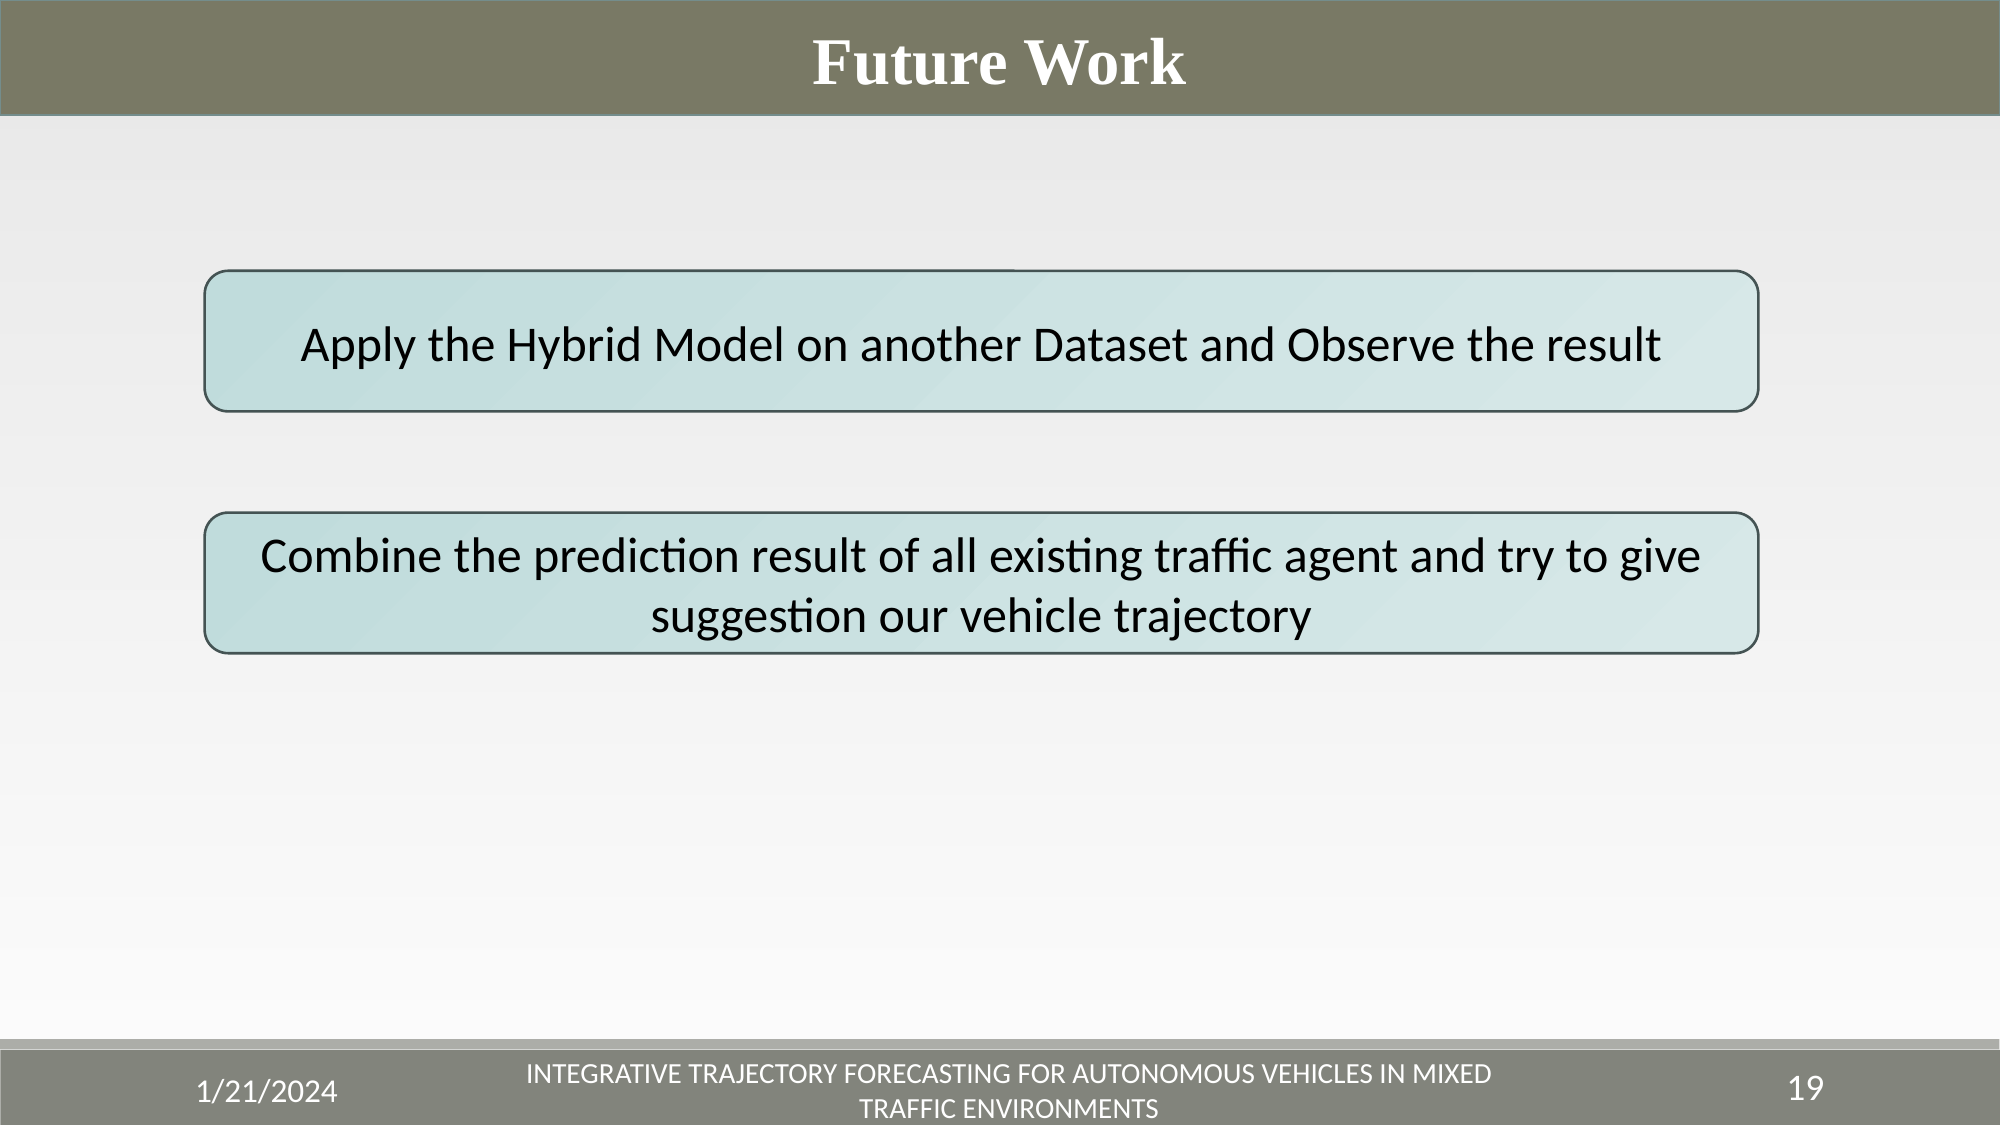

Future Work
Apply the Hybrid Model on another Dataset and Observe the result
Combine the prediction result of all existing traffic agent and try to give suggestion our vehicle trajectory
19
1/21/2024
Integrative Trajectory Forecasting for Autonomous Vehicles in Mixed Traffic Environments